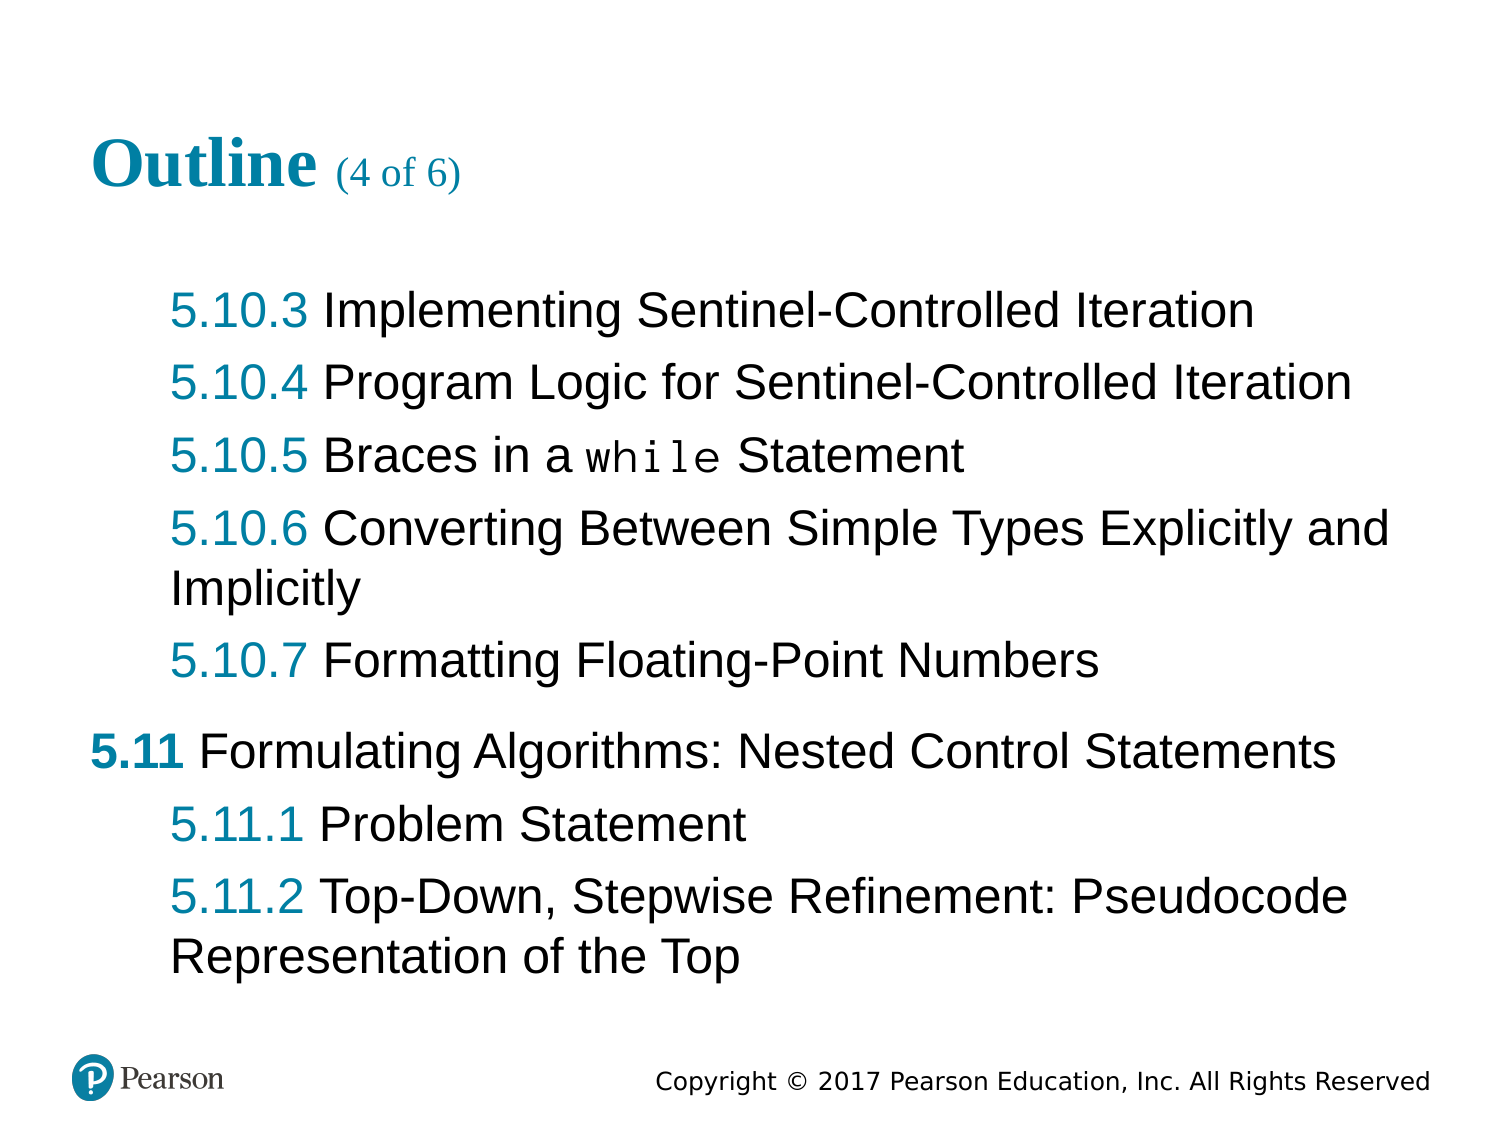

# Outline (4 of 6)
5.10.3 Implementing Sentinel-Controlled Iteration
5.10.4 Program Logic for Sentinel-Controlled Iteration
5.10.5 Braces in a while Statement
5.10.6 Converting Between Simple Types Explicitly and Implicitly
5.10.7 Formatting Floating-Point Numbers
5.11 Formulating Algorithms: Nested Control Statements
5.11.1 Problem Statement
5.11.2 Top-Down, Stepwise Refinement: Pseudocode Representation of the Top